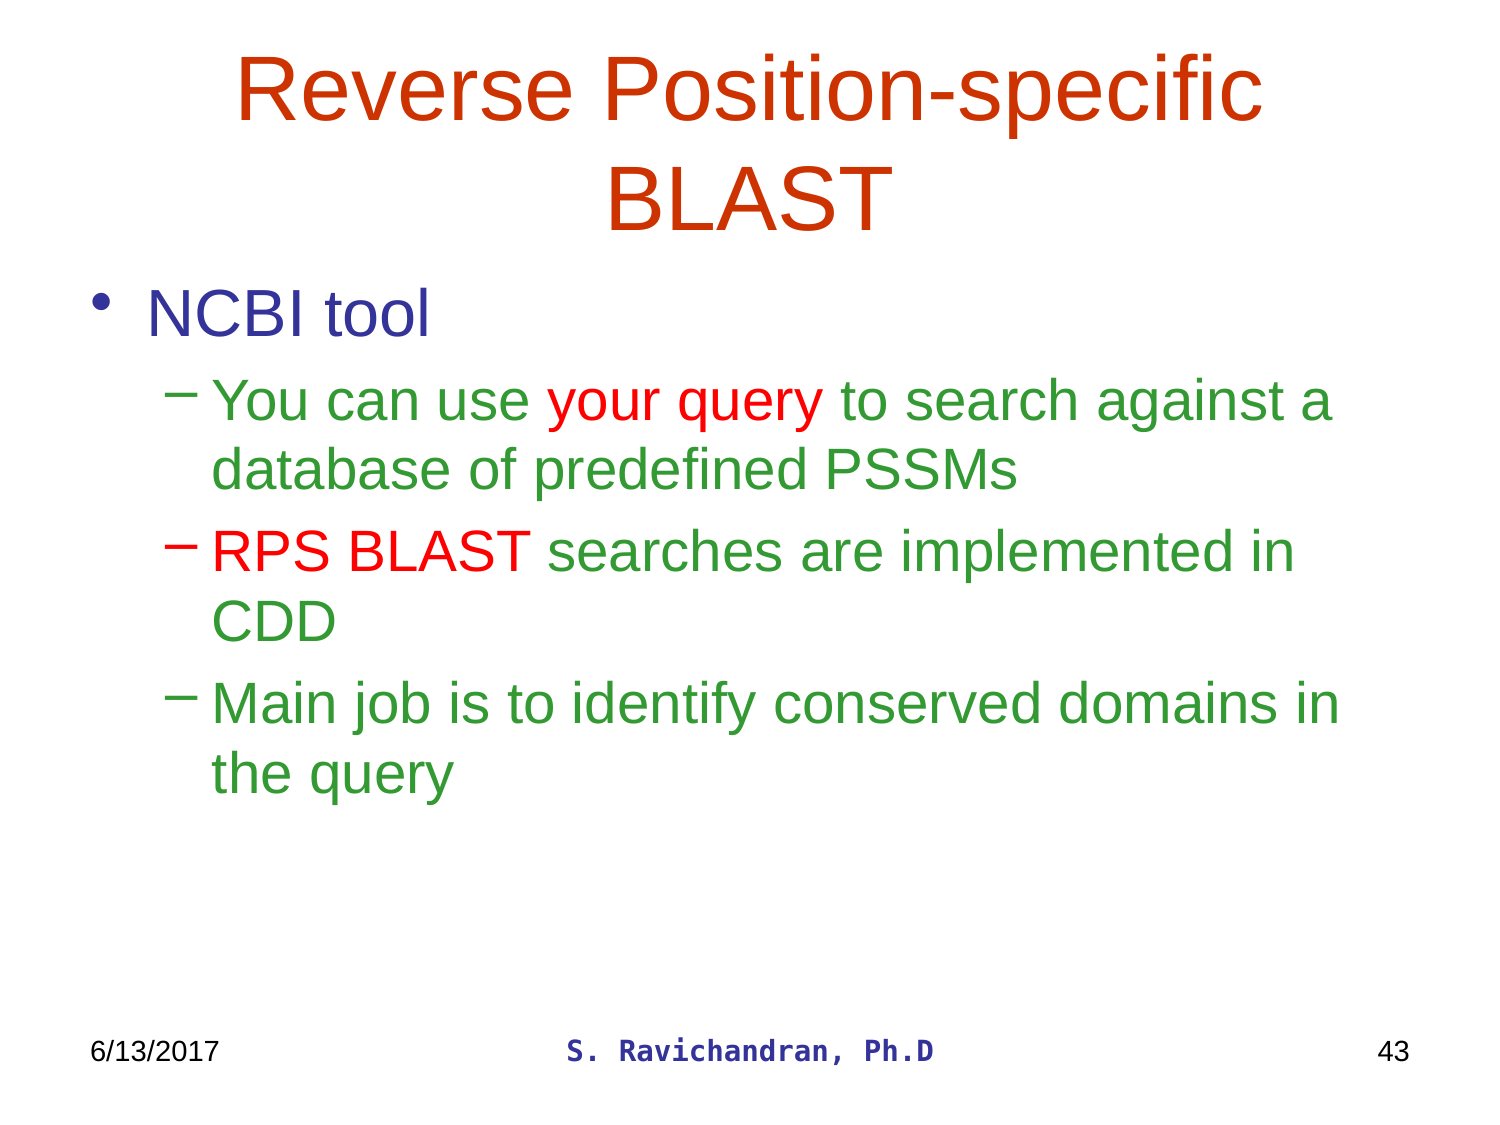

# Reverse Position-specific BLAST
NCBI tool
You can use your query to search against a database of predefined PSSMs
RPS BLAST searches are implemented in CDD
Main job is to identify conserved domains in the query
6/13/2017
S. Ravichandran, Ph.D
43